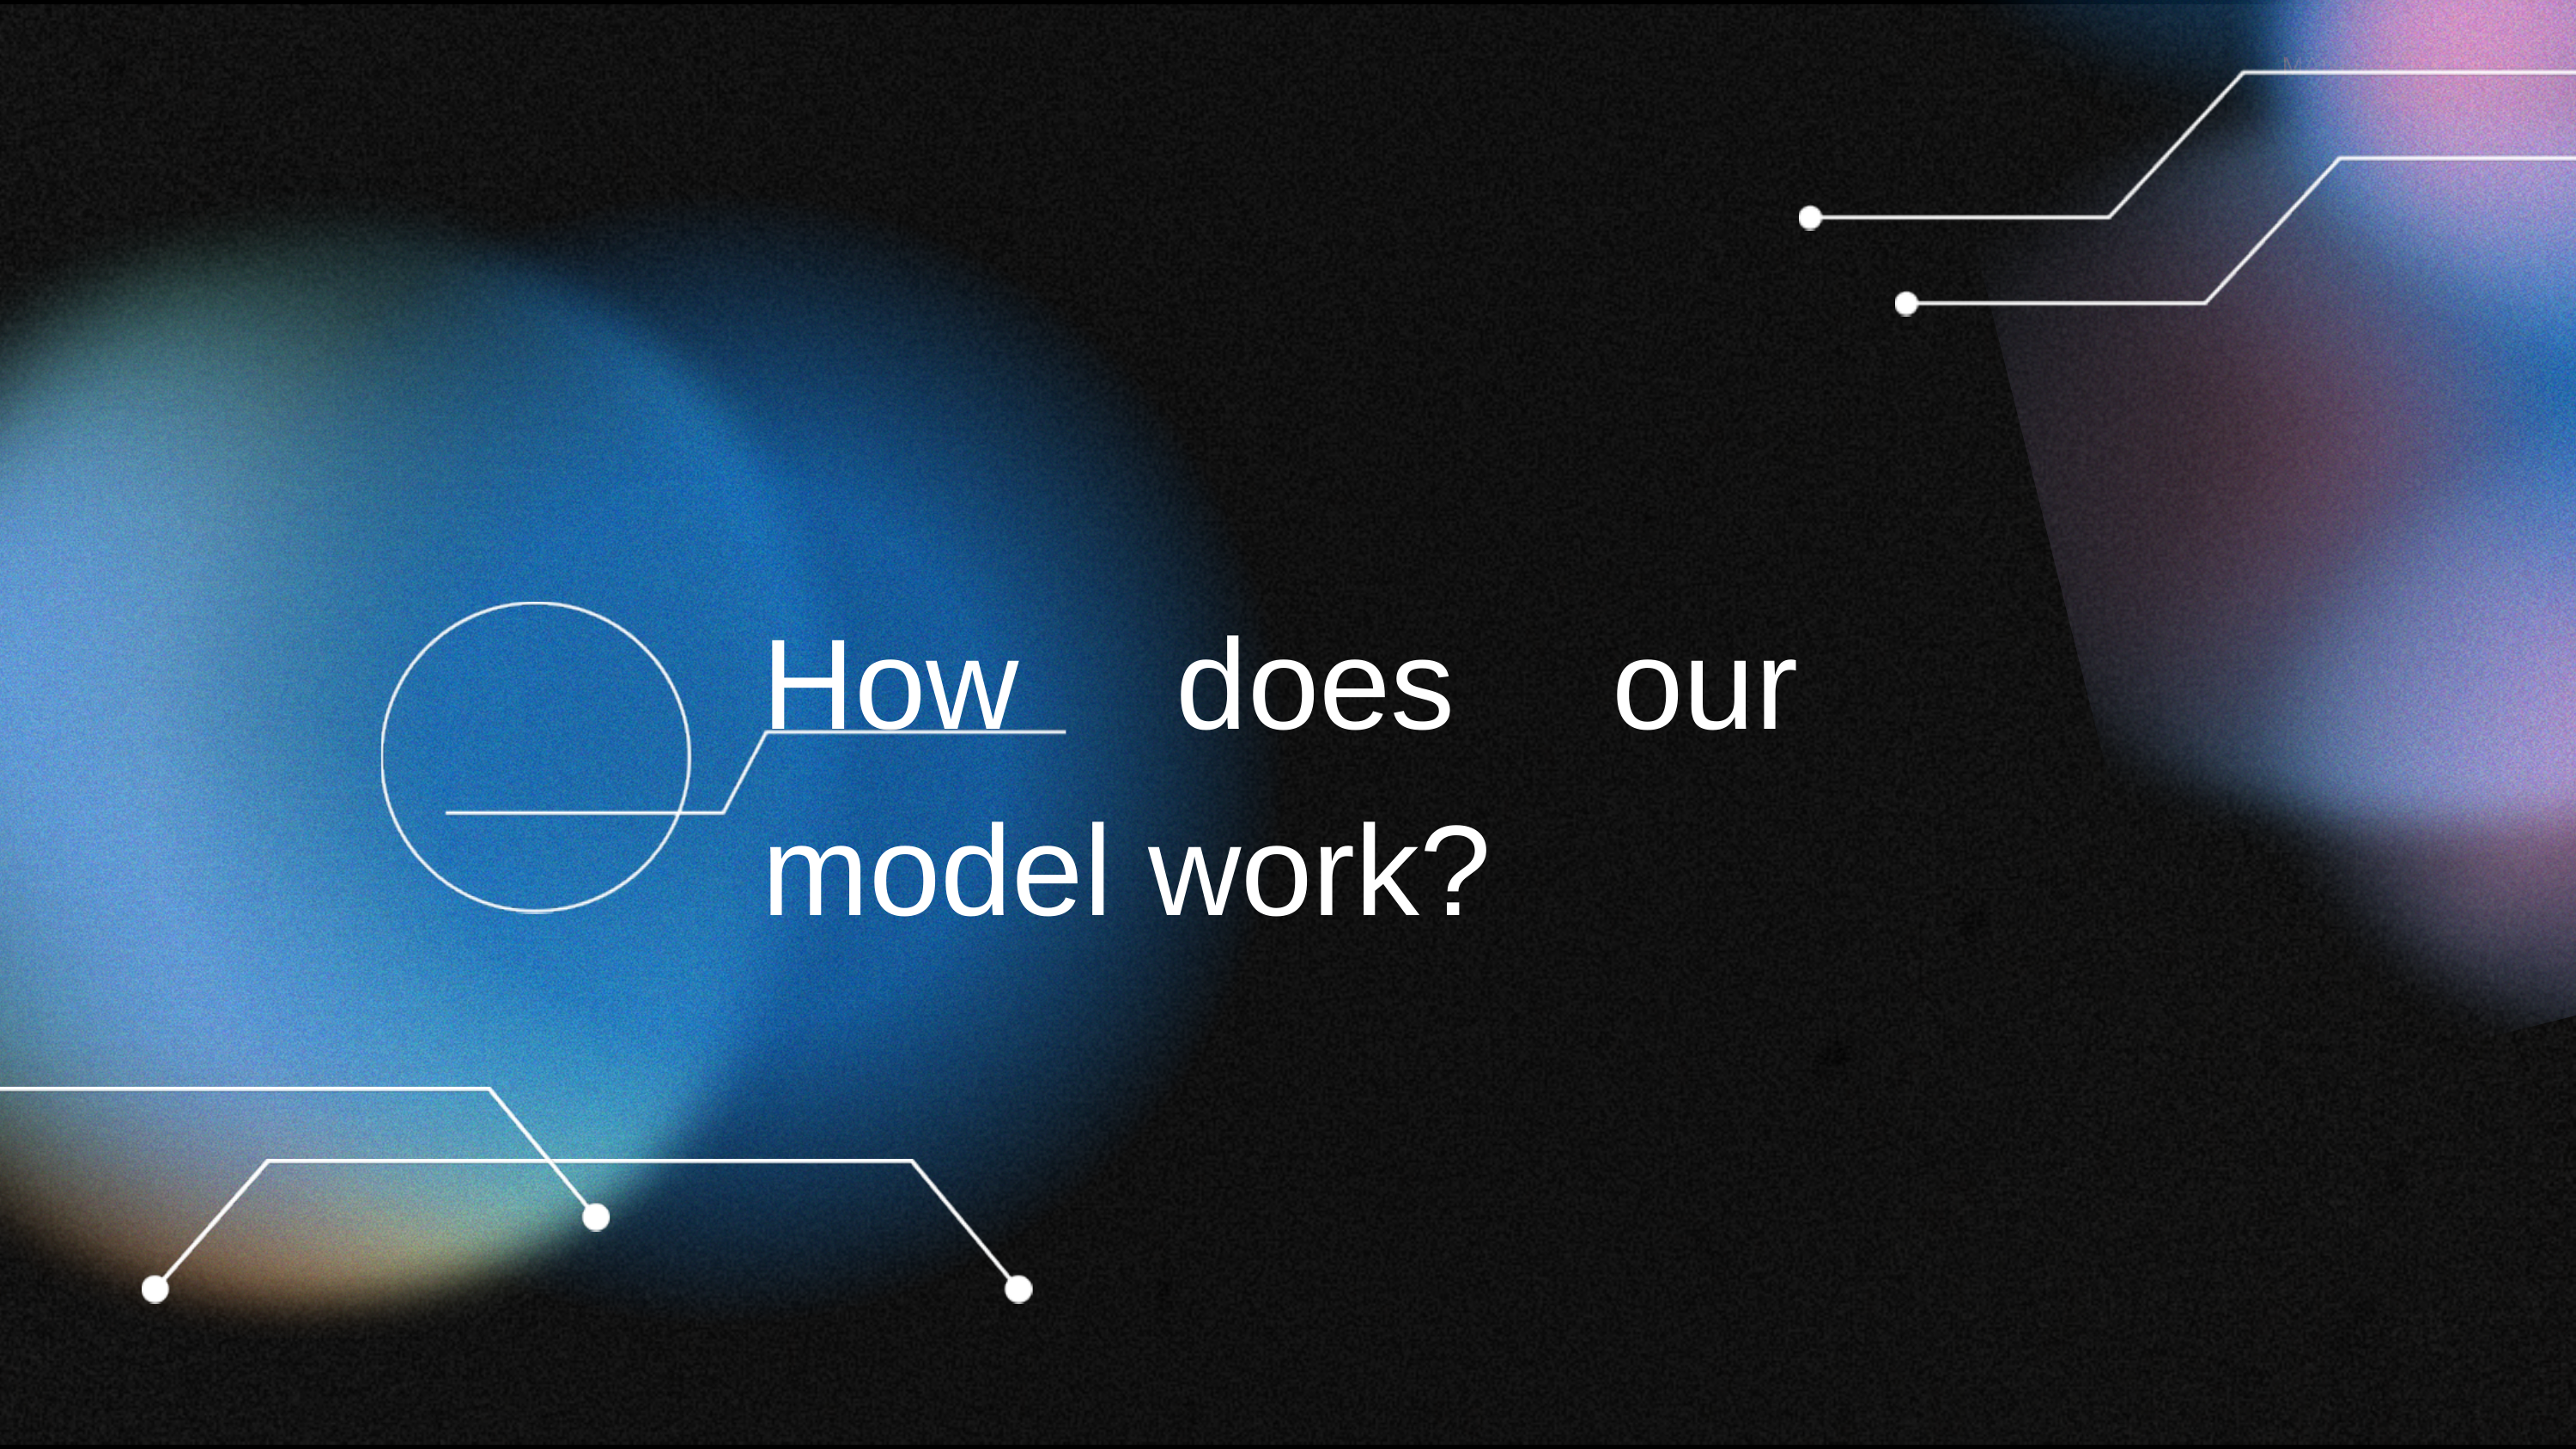

MANDATORY PAGE

How does our model work?